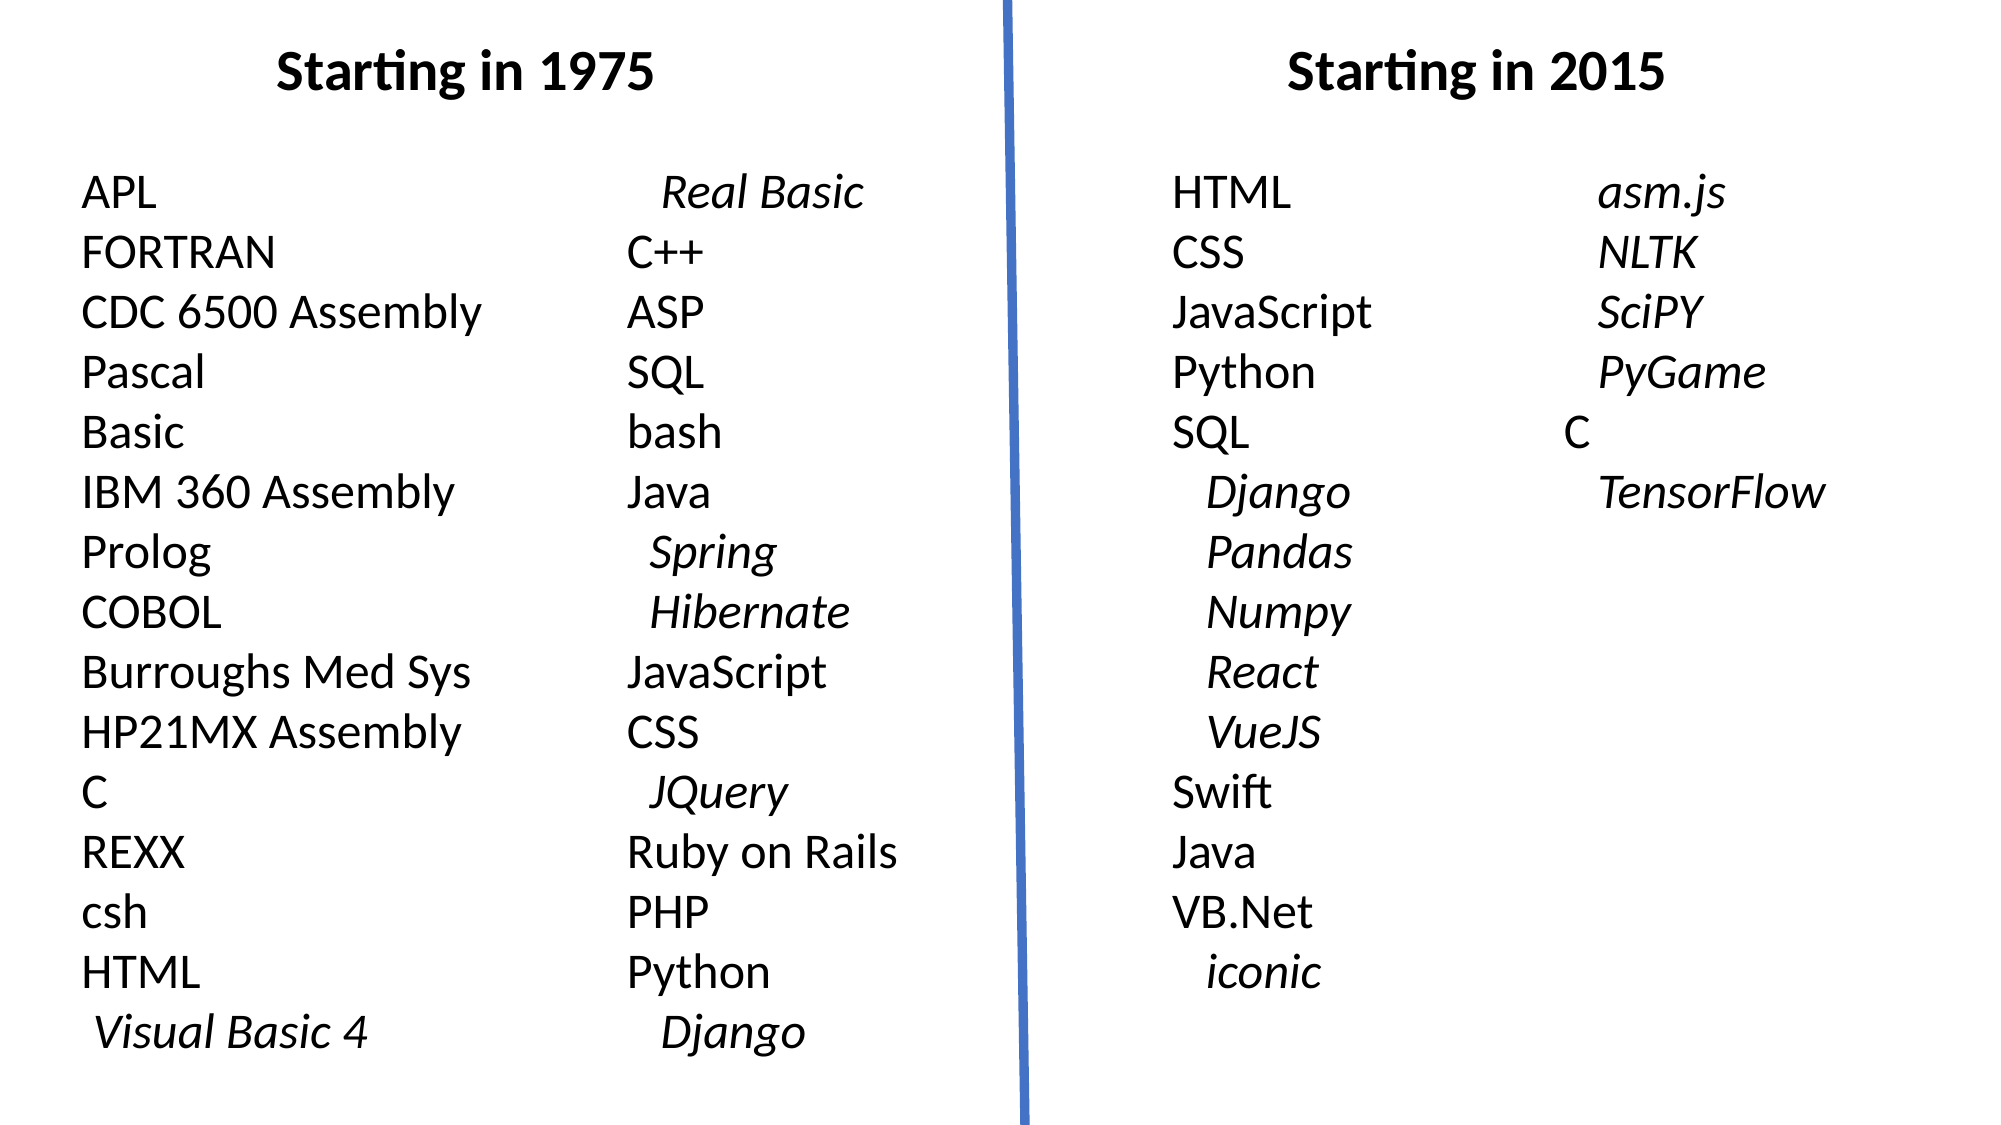

Starting in 1975
Starting in 2015
APL
FORTRAN
CDC 6500 Assembly
Pascal
Basic
IBM 360 Assembly
Prolog
COBOL
Burroughs Med Sys
HP21MX Assembly
C
REXX
csh
HTML
 Visual Basic 4
   Real Basic
C++
ASP
SQL
bash
Java
  Spring
  Hibernate
JavaScript
CSS
  JQuery
Ruby on Rails
PHP
Python
   Django
HTML
CSS
JavaScript
Python
SQL
   Django
   Pandas
   Numpy
   React
   VueJS
Swift
Java
VB.Net
   iconic
   asm.js
   NLTK
   SciPY
   PyGame
C
   TensorFlow